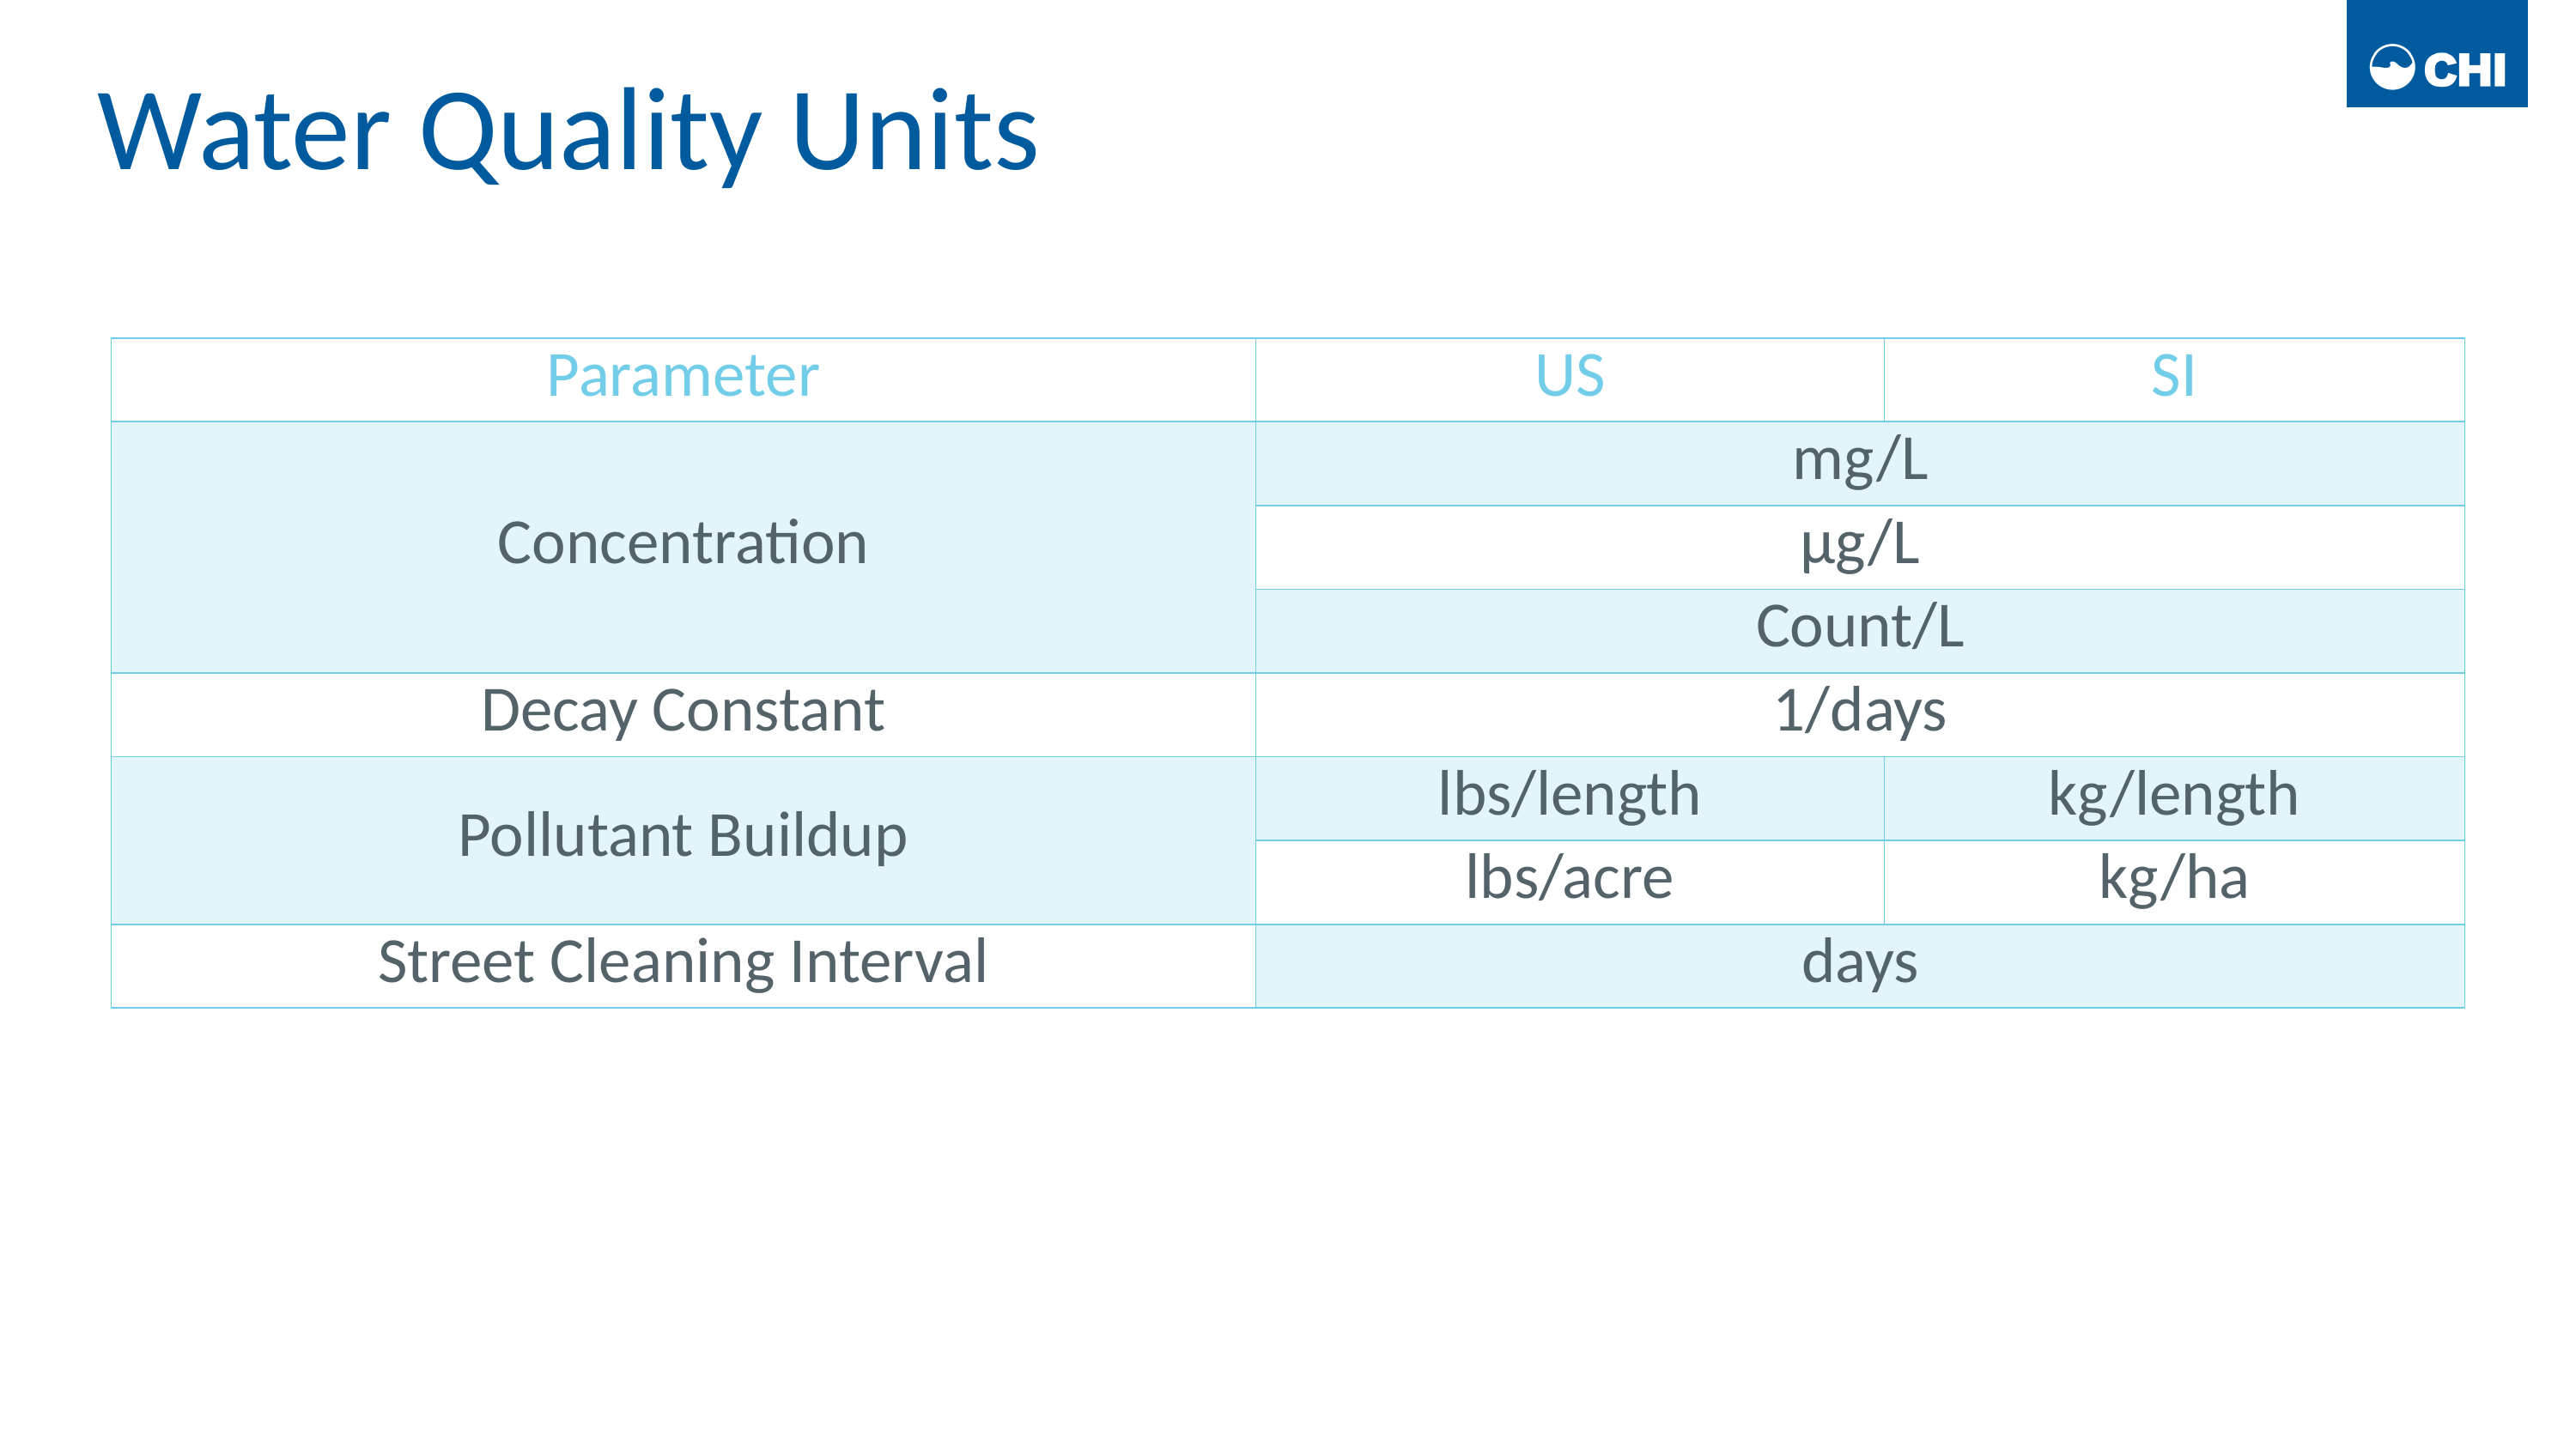

# Water Quality Units
| Parameter | US | SI |
| --- | --- | --- |
| Concentration | mg/L |  |
|  | µg/L |  |
|  | Count/L |  |
| Decay Constant | 1/days |  |
| Pollutant Buildup | lbs/length | kg/length |
|  | lbs/acre | kg/ha |
| Street Cleaning Interval | days |  |